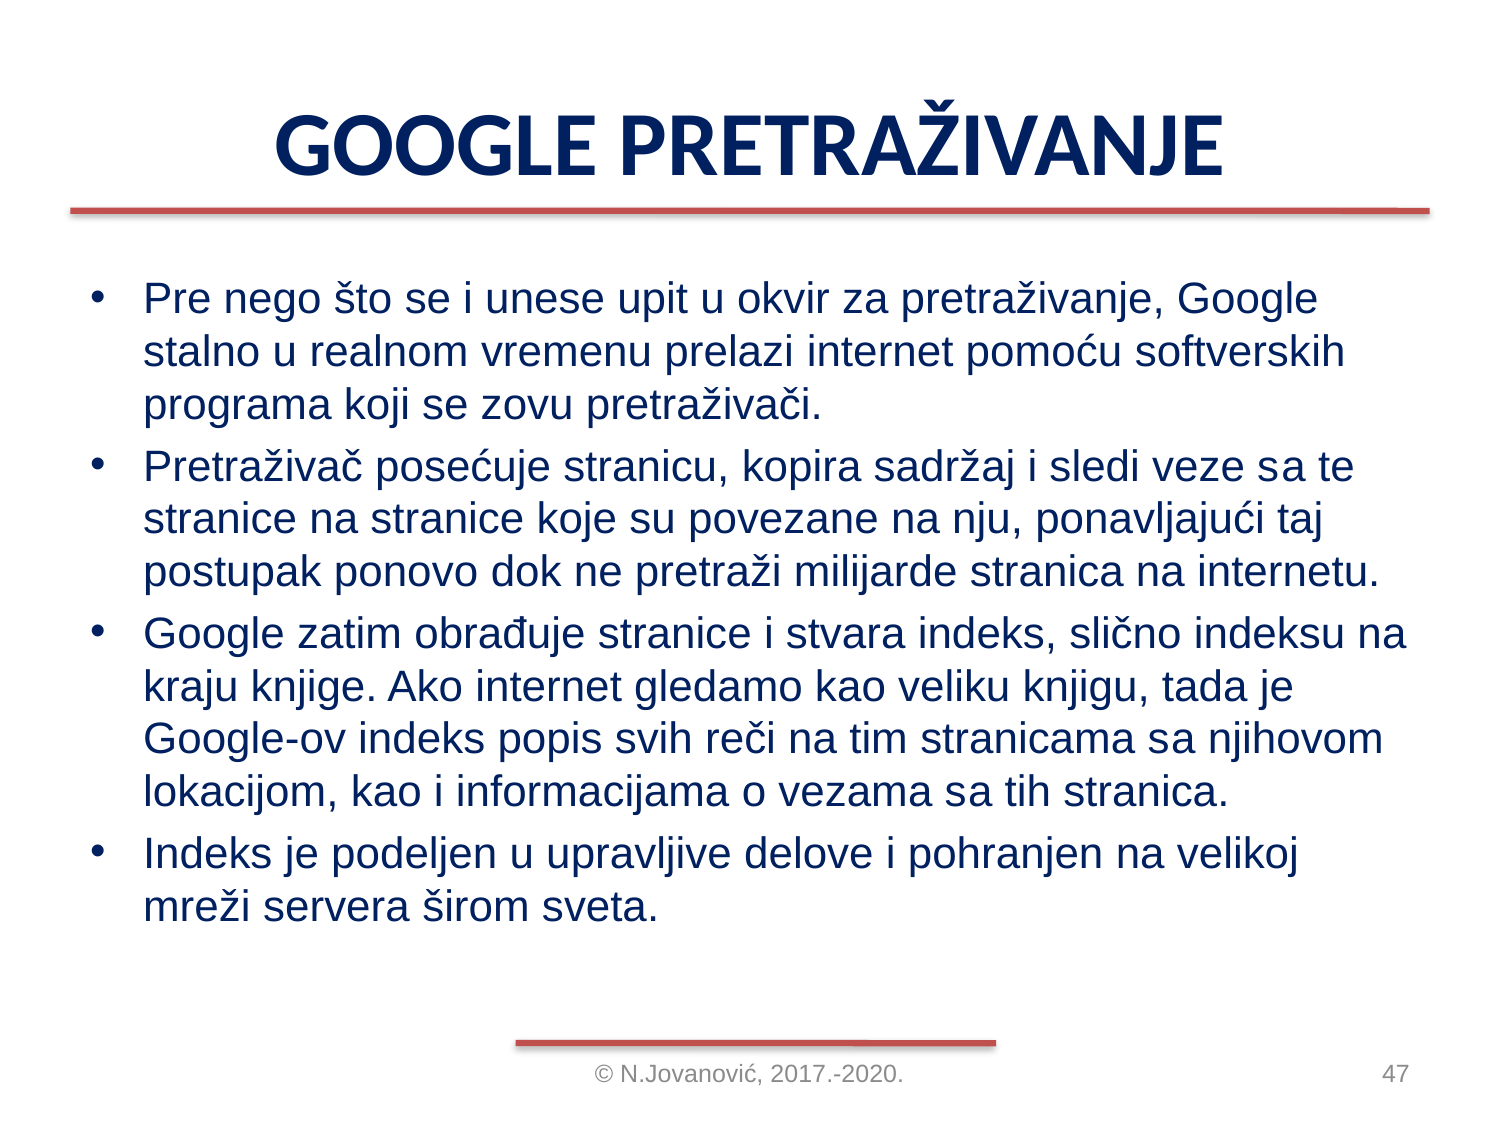

# GOOGLE PRETRAŽIVANJE
Pre nego što se i unese upit u okvir za pretraživanje, Google stalno u realnom vremenu prelazi internet pomoću softverskih programa koji se zovu pretraživači.
Pretraživač posećuje stranicu, kopira sadržaj i sledi veze sa te stranice na stranice koje su povezane na nju, ponavljajući taj postupak ponovo dok ne pretraži milijarde stranica na internetu.
Google zatim obrađuje stranice i stvara indeks, slično indeksu na kraju knjige. Ako internet gledamo kao veliku knjigu, tada je Google-ov indeks popis svih reči na tim stranicama sa njihovom lokacijom, kao i informacijama o vezama sa tih stranica.
Indeks je podeljen u upravljive delove i pohranjen na velikoj mreži servera širom sveta.
© N.Jovanović, 2017.-2020.
47